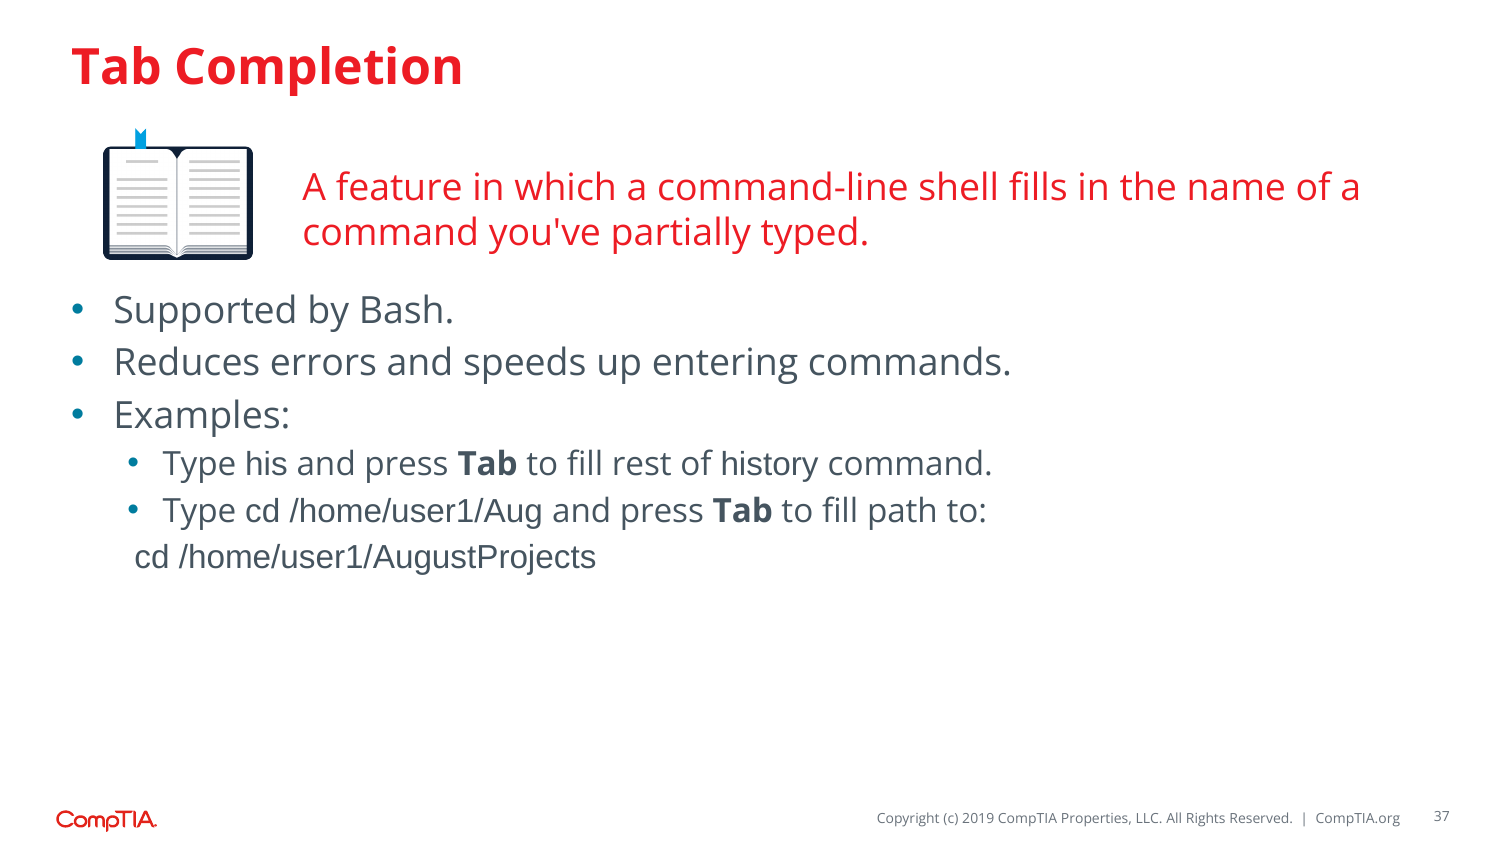

# Tab Completion
A feature in which a command-line shell fills in the name of a command you've partially typed.
Supported by Bash.
Reduces errors and speeds up entering commands.
Examples:
Type his and press Tab to fill rest of history command.
Type cd /home/user1/Aug and press Tab to fill path to:
cd /home/user1/AugustProjects
37